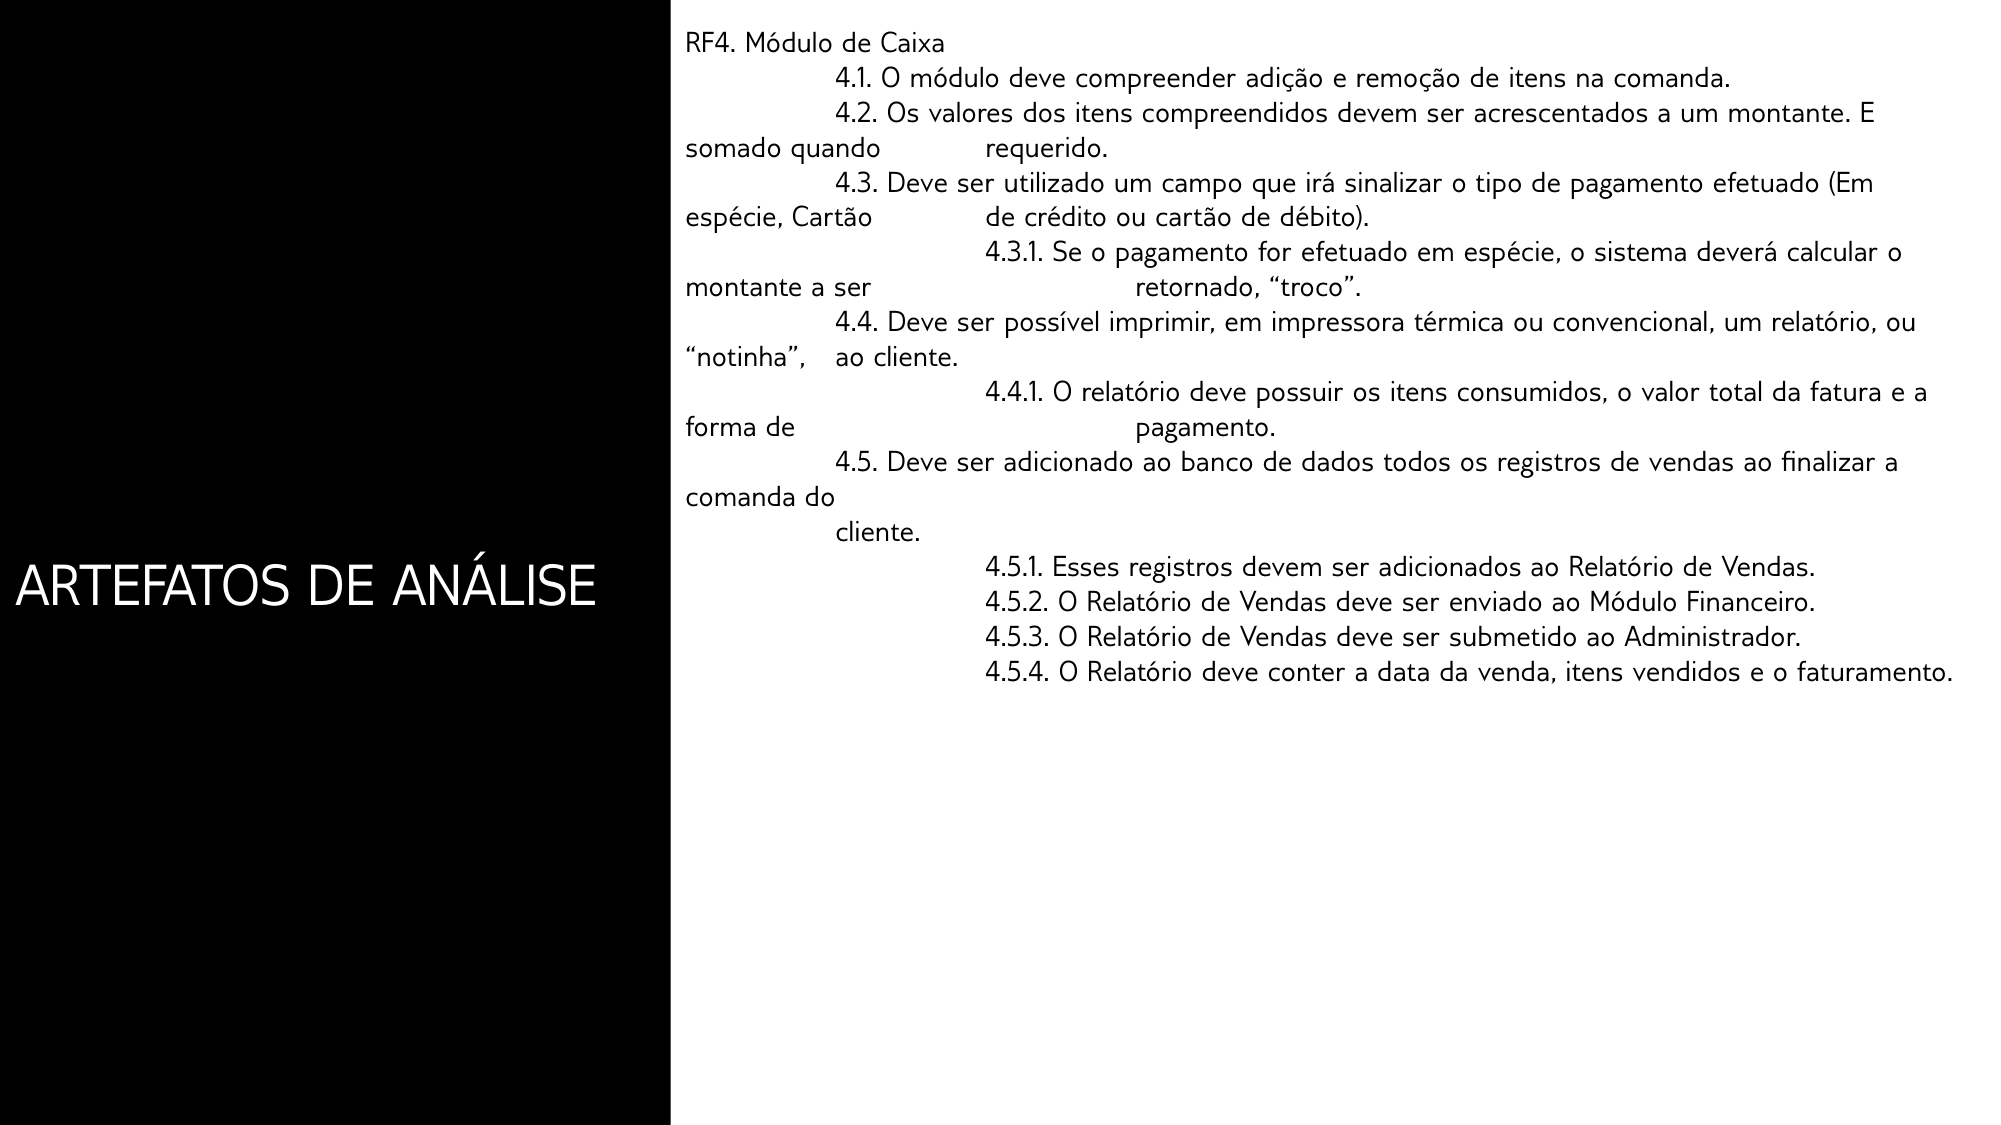

RF4. Módulo de Caixa
	4.1. O módulo deve compreender adição e remoção de itens na comanda.
	4.2. Os valores dos itens compreendidos devem ser acrescentados a um montante. E somado quando 	requerido.
	4.3. Deve ser utilizado um campo que irá sinalizar o tipo de pagamento efetuado (Em espécie, Cartão 	de crédito ou cartão de débito).
		4.3.1. Se o pagamento for efetuado em espécie, o sistema deverá calcular o montante a ser 		retornado, “troco”.
	4.4. Deve ser possível imprimir, em impressora térmica ou convencional, um relatório, ou “notinha”, 	ao cliente.
		4.4.1. O relatório deve possuir os itens consumidos, o valor total da fatura e a forma de 			pagamento.
	4.5. Deve ser adicionado ao banco de dados todos os registros de vendas ao finalizar a comanda do
	cliente.
		4.5.1. Esses registros devem ser adicionados ao Relatório de Vendas.
		4.5.2. O Relatório de Vendas deve ser enviado ao Módulo Financeiro.
		4.5.3. O Relatório de Vendas deve ser submetido ao Administrador.
		4.5.4. O Relatório deve conter a data da venda, itens vendidos e o faturamento.

Artefatos de análise